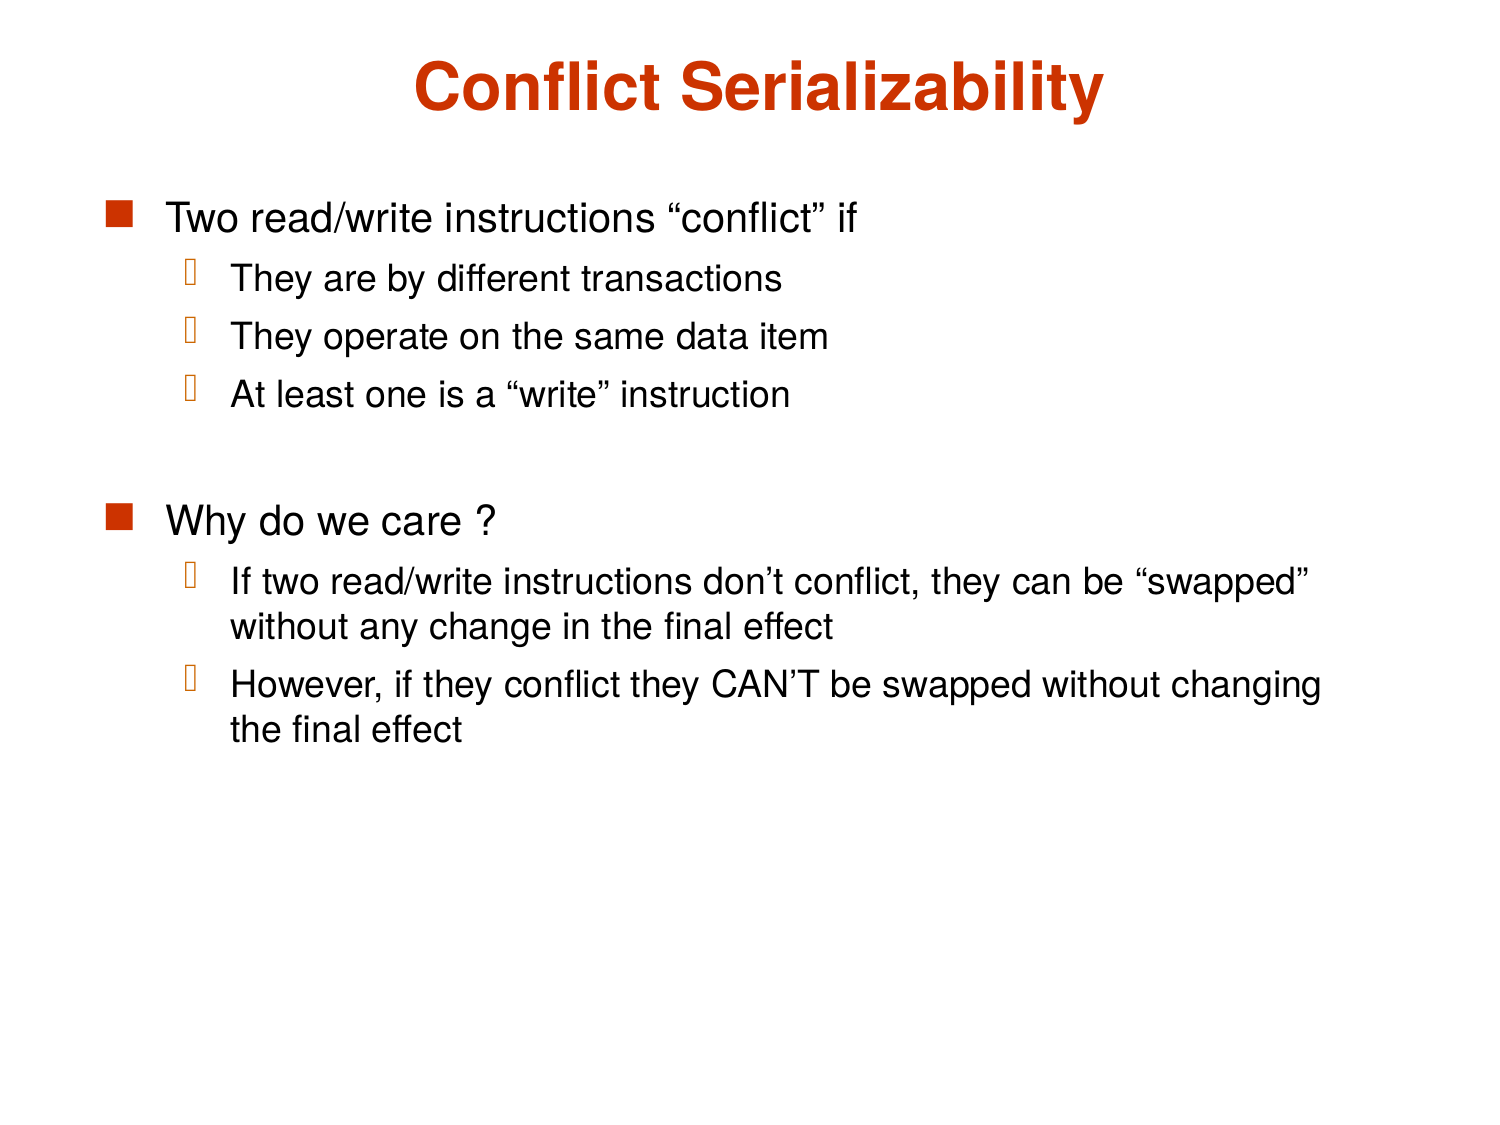

# Conflict Serializability
Two read/write instructions “conflict” if
They are by different transactions
They operate on the same data item
At least one is a “write” instruction

Why do we care ?
If two read/write instructions don’t conflict, they can be “swapped” without any change in the final effect
However, if they conflict they CAN’T be swapped without changing the final effect